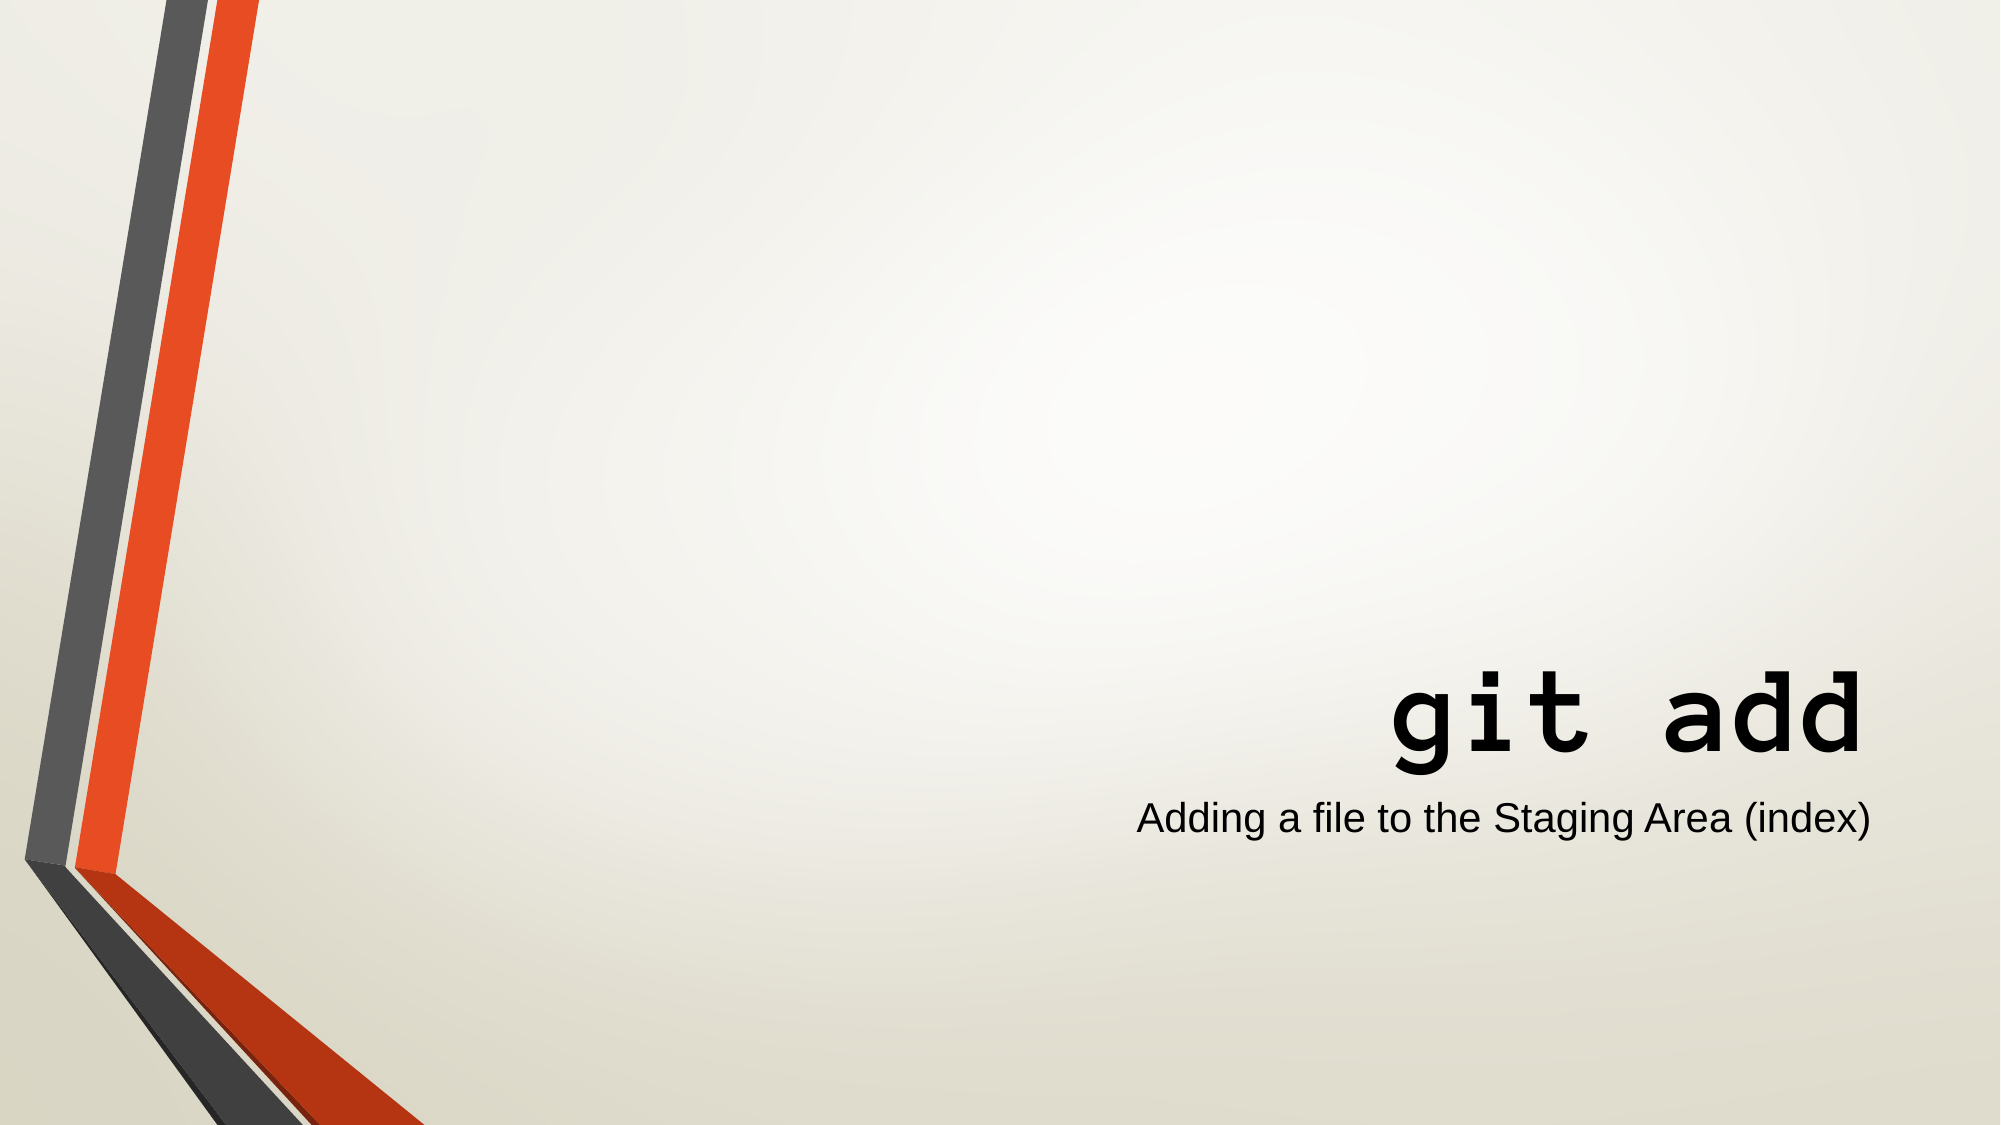

# git add
Adding a file to the Staging Area (index)